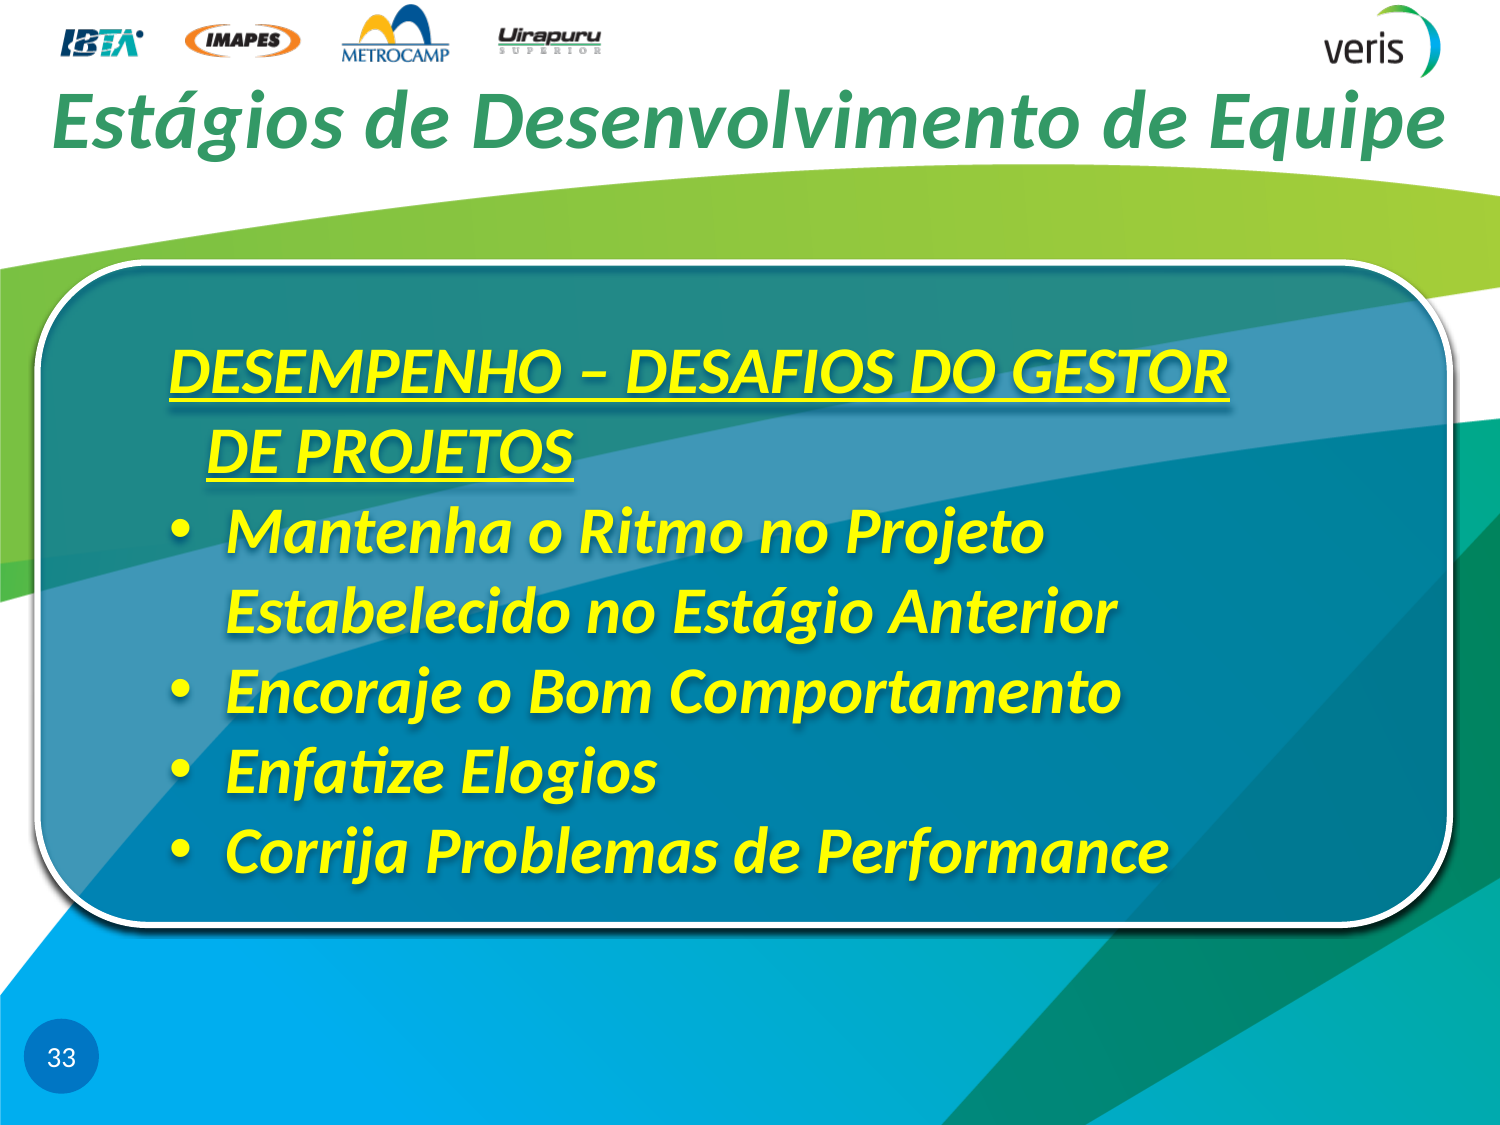

# Estágios de Desenvolvimento de Equipe

DESEMPENHO – DESAFIOS DO GESTOR DE PROJETOS
Mantenha o Ritmo no Projeto Estabelecido no Estágio Anterior
Encoraje o Bom Comportamento
Enfatize Elogios
Corrija Problemas de Performance
33